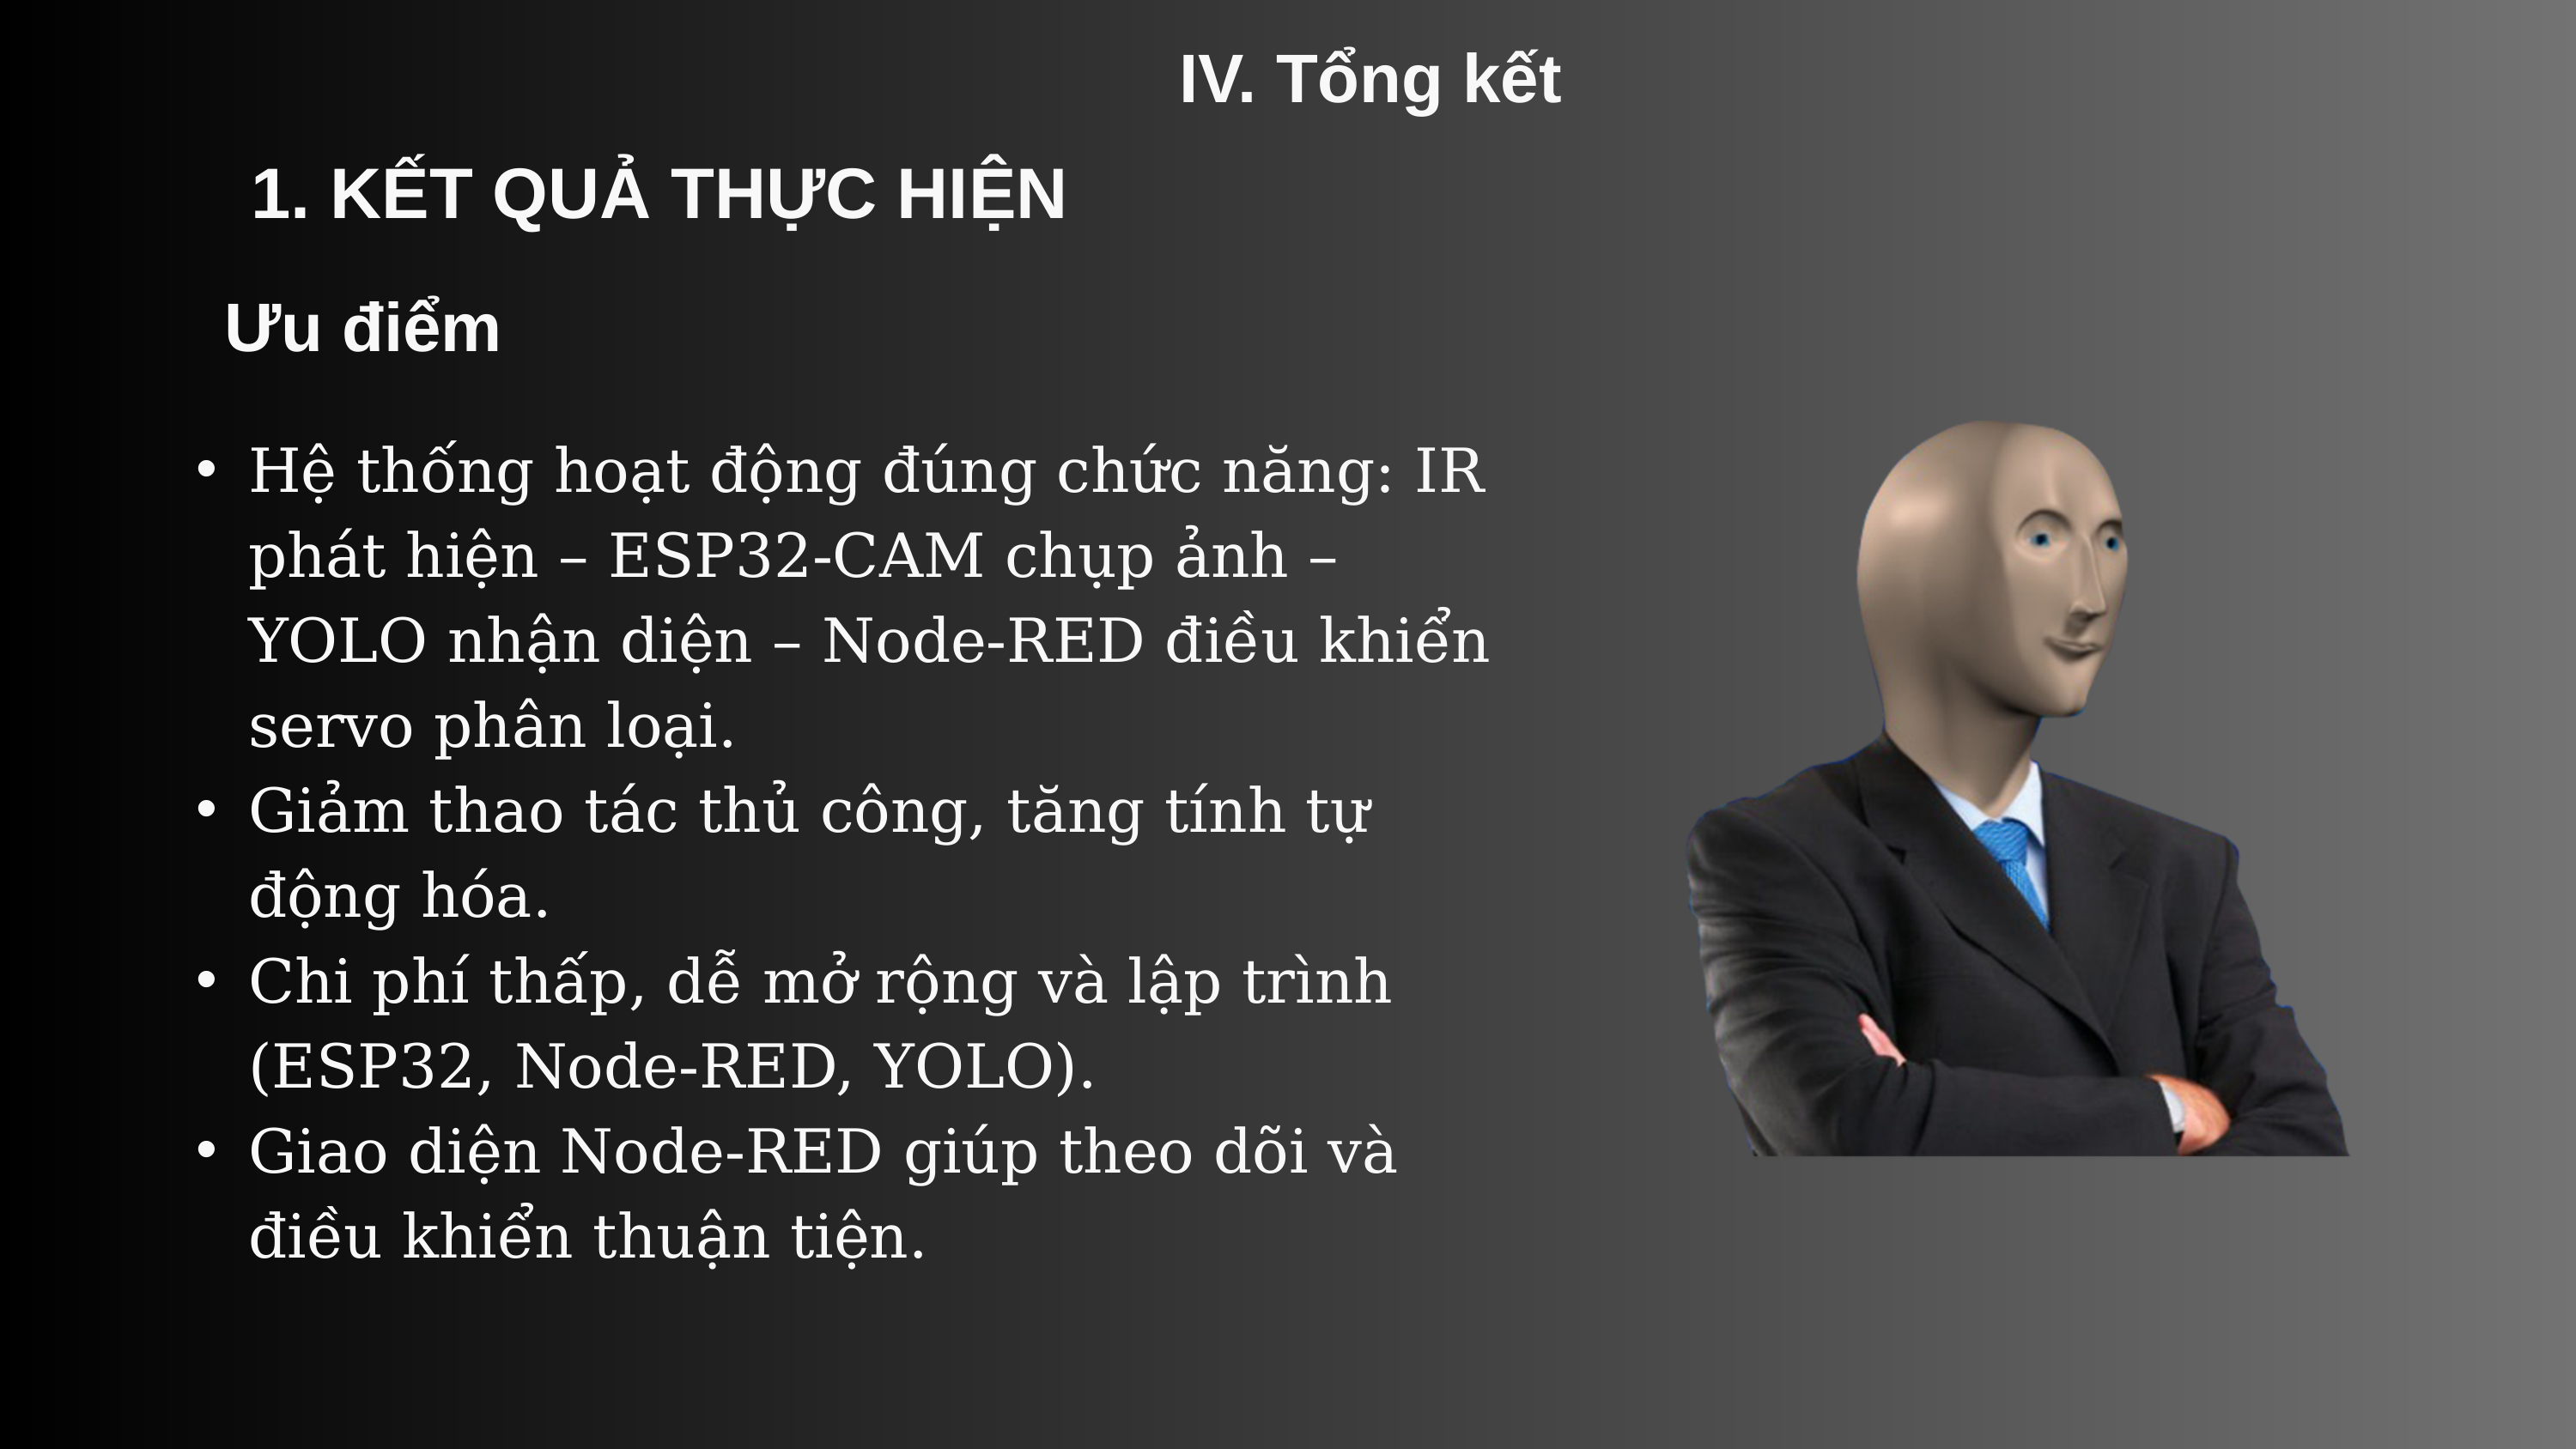

IV. Tổng kết
1. KẾT QUẢ THỰC HIỆN
Ưu điểm

Hệ thống hoạt động đúng chức năng: IR phát hiện – ESP32-CAM chụp ảnh – YOLO nhận diện – Node-RED điều khiển servo phân loại.
Giảm thao tác thủ công, tăng tính tự động hóa.
Chi phí thấp, dễ mở rộng và lập trình (ESP32, Node-RED, YOLO).
Giao diện Node-RED giúp theo dõi và điều khiển thuận tiện.